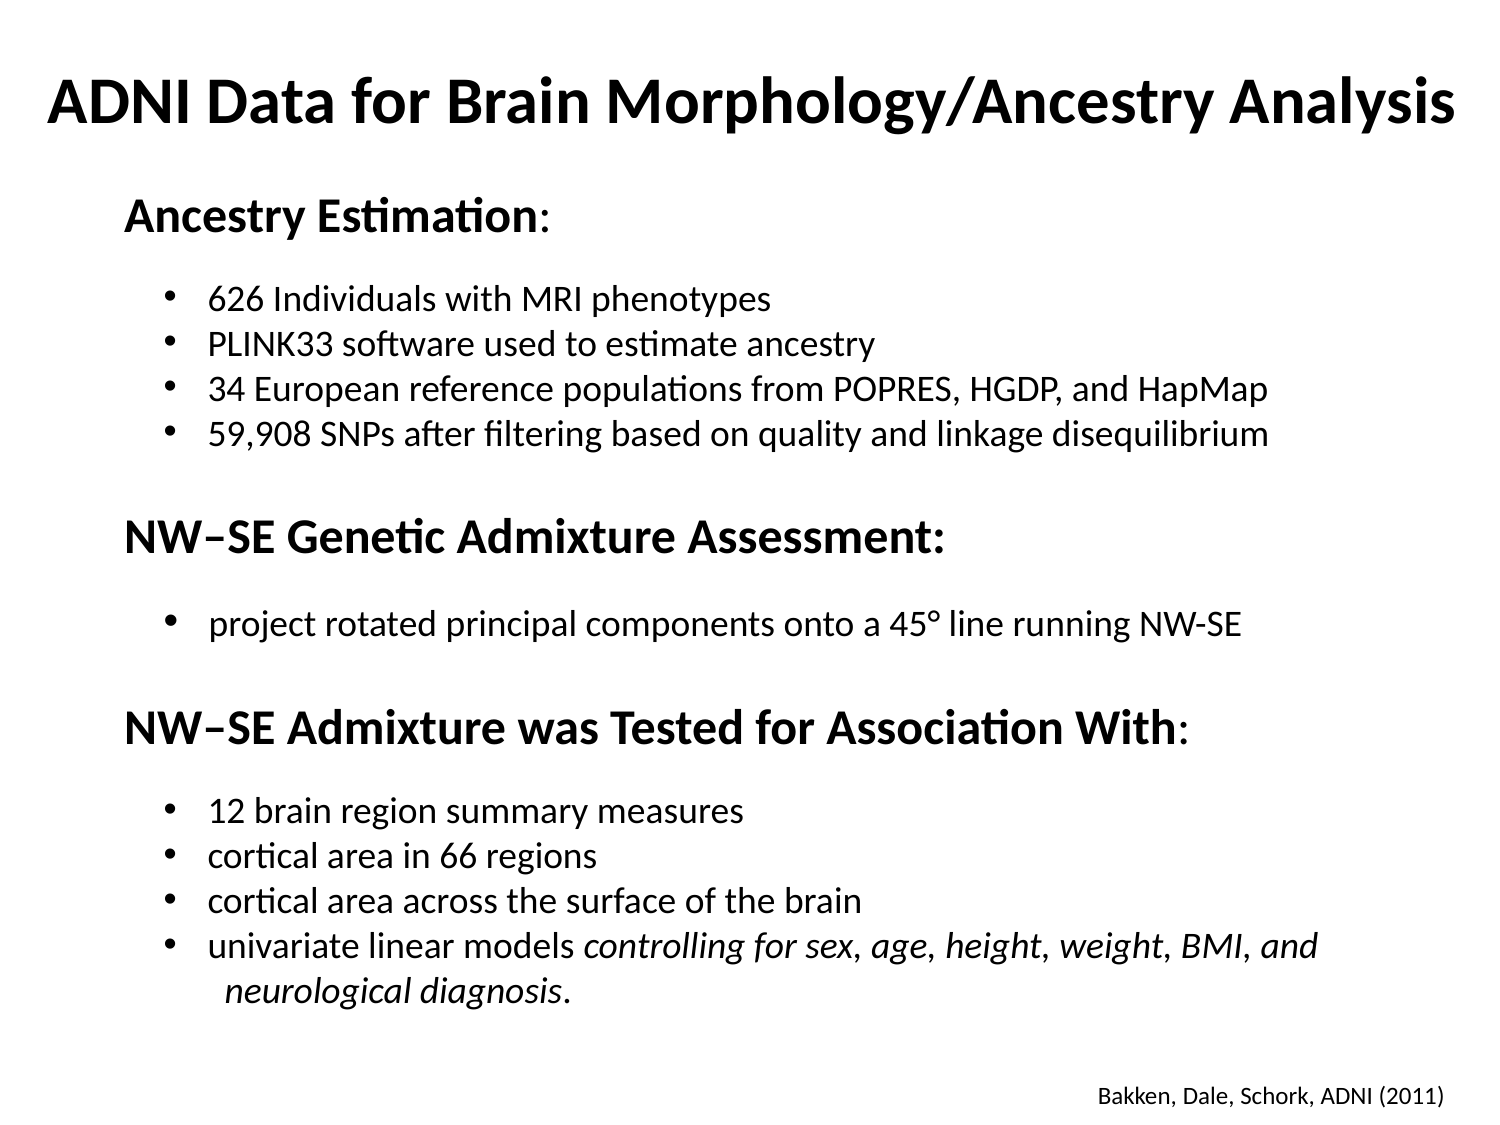

ADNI Data for Brain Morphology/Ancestry Analysis
Ancestry Estimation:

 626 Individuals with MRI phenotypes
 PLINK33 software used to estimate ancestry
 34 European reference populations from POPRES, HGDP, and HapMap
 59,908 SNPs after filtering based on quality and linkage disequilibrium

NW–SE Genetic Admixture Assessment:

 project rotated principal components onto a 45° line running NW-SE

NW–SE Admixture was Tested for Association With:

 12 brain region summary measures
 cortical area in 66 regions
 cortical area across the surface of the brain
 univariate linear models controlling for sex, age, height, weight, BMI, and
   neurological diagnosis.
Bakken, Dale, Schork, ADNI (2011)